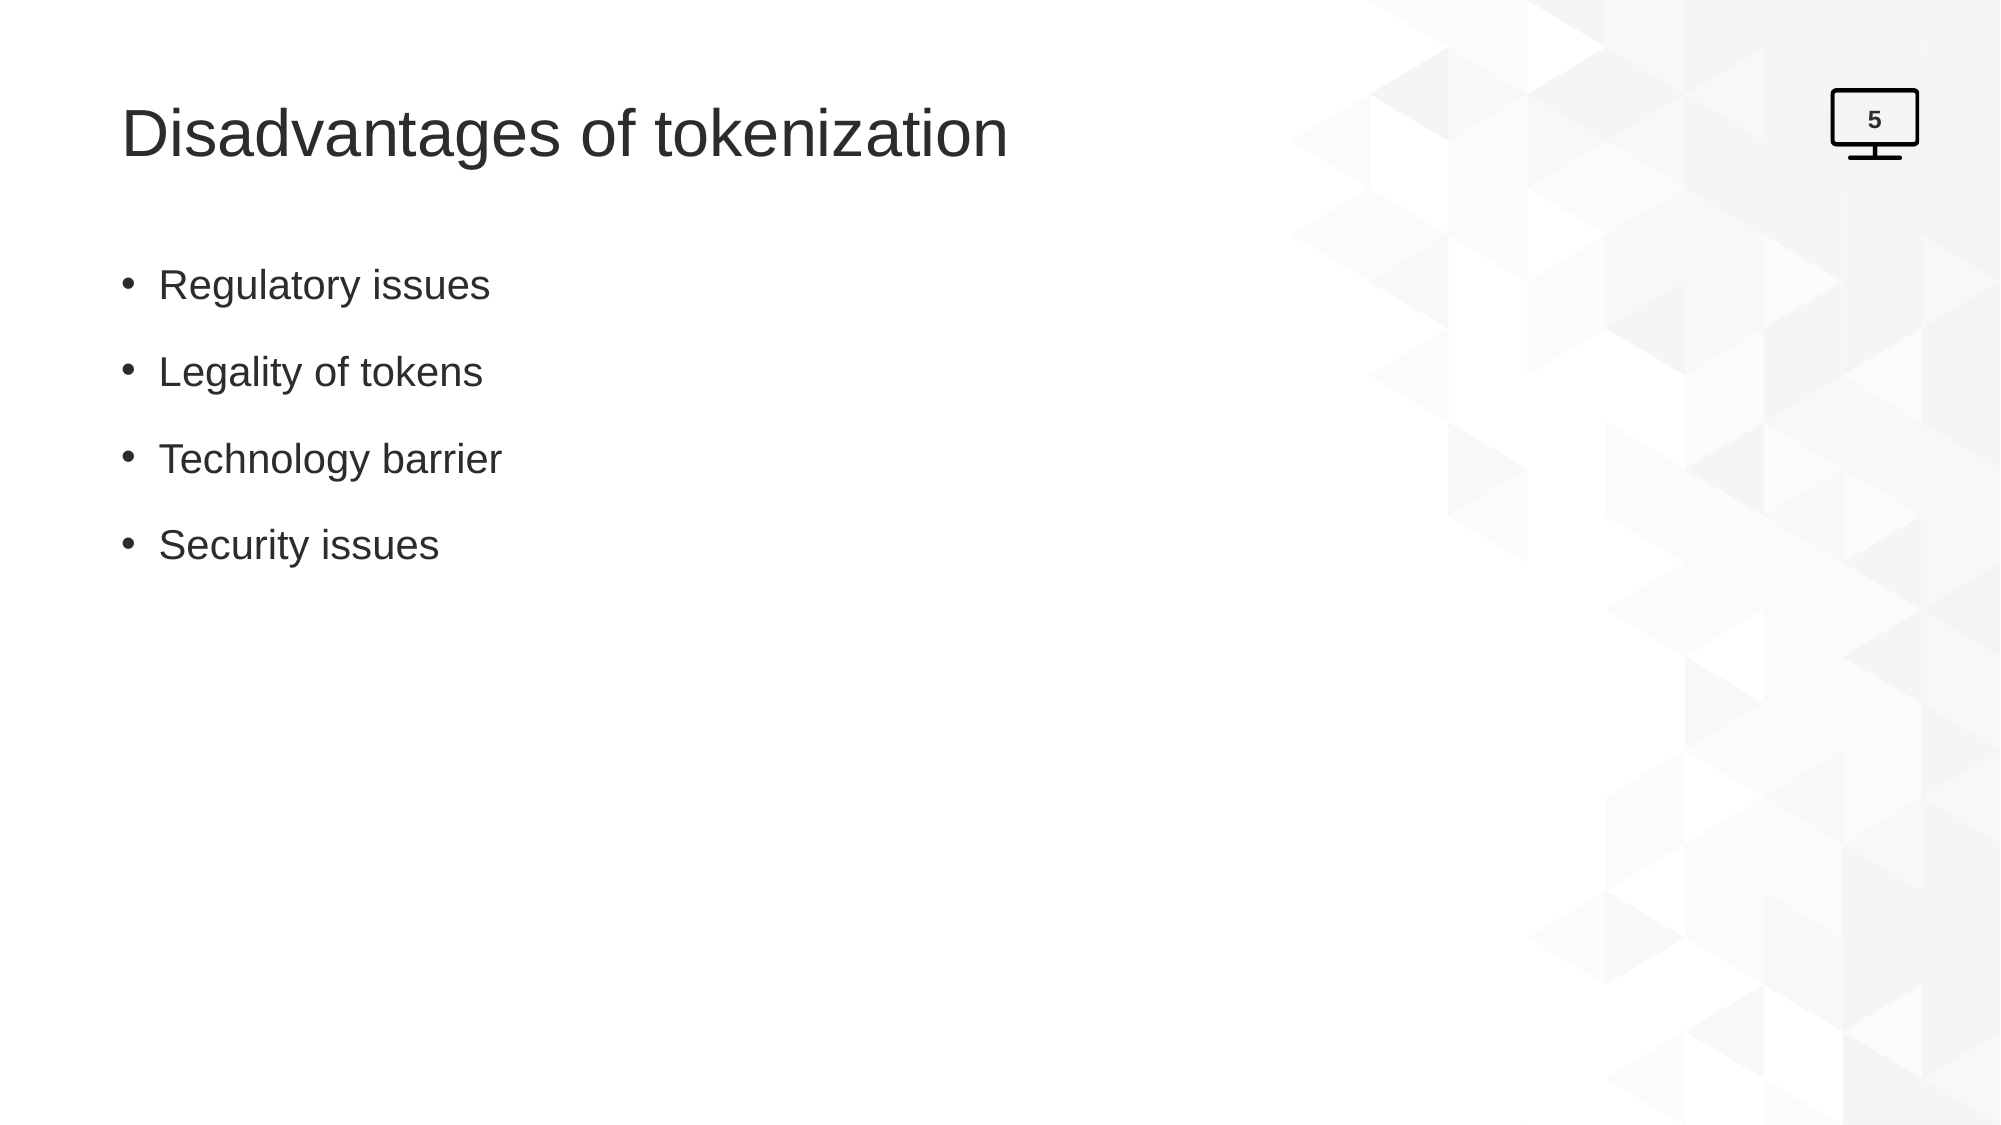

# Disadvantages of tokenization
5
Regulatory issues
Legality of tokens
Technology barrier
Security issues